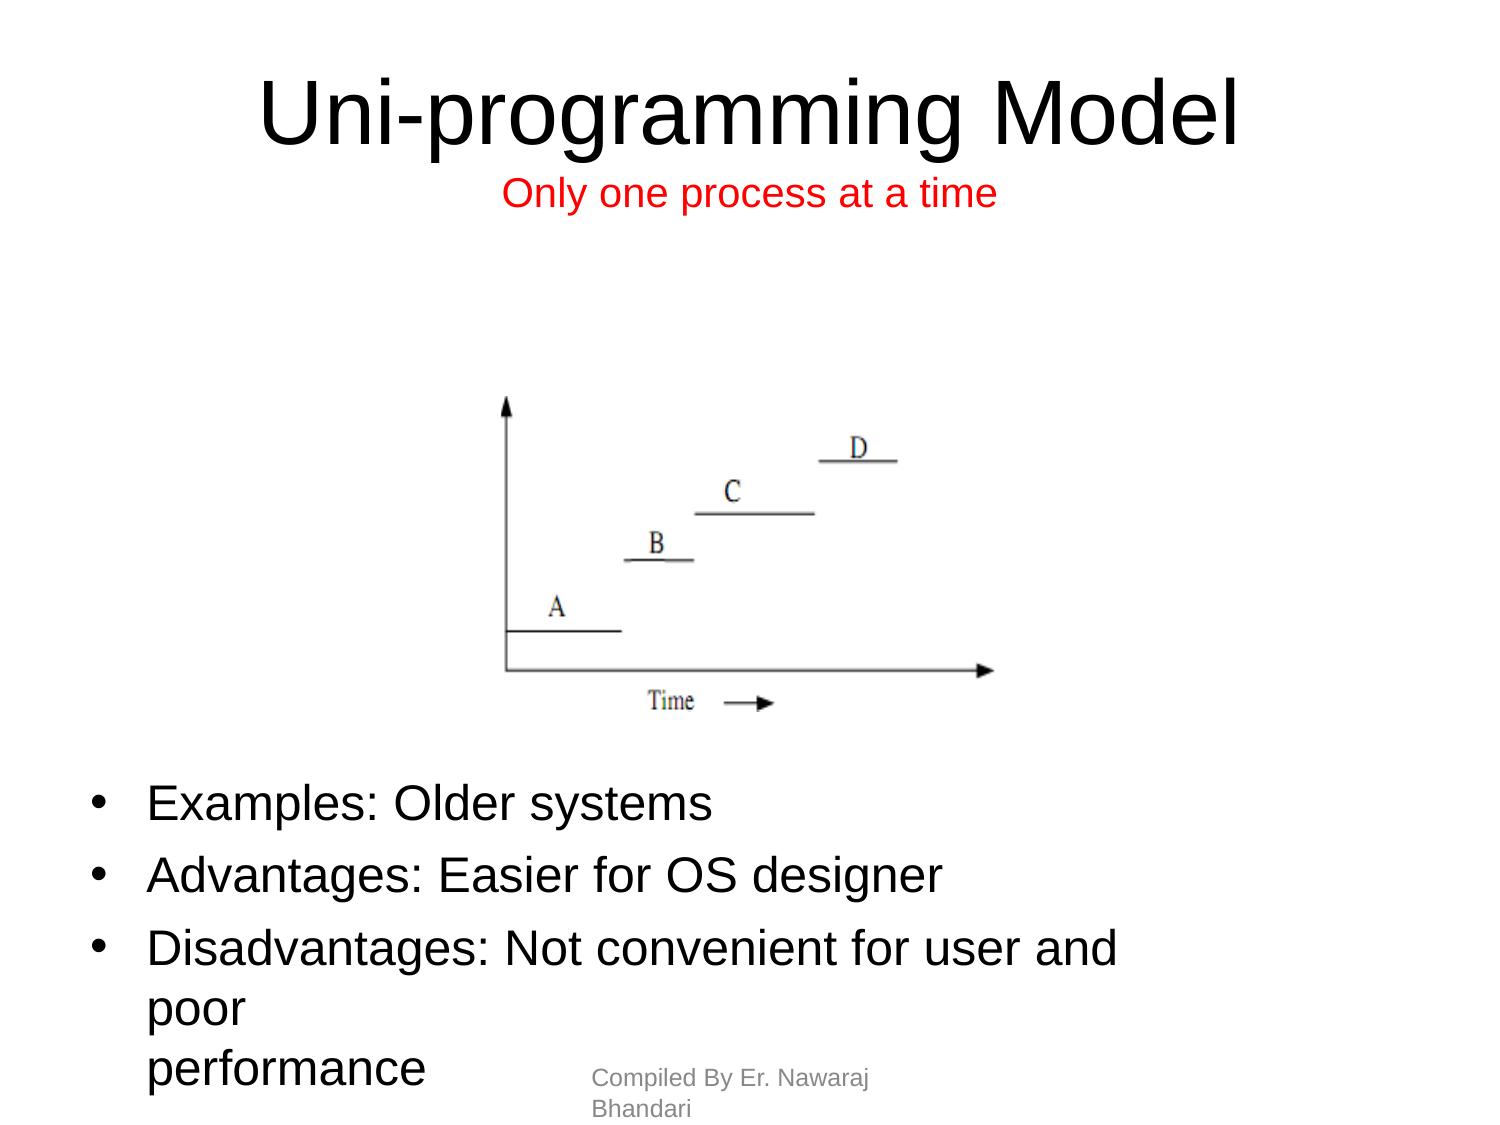

# Uni-programming Model
Only one process at a time

Examples: Older systems
Advantages: Easier for OS designer
Disadvantages: Not convenient for user and poor
performance
Compiled By Er. Nawaraj Bhandari